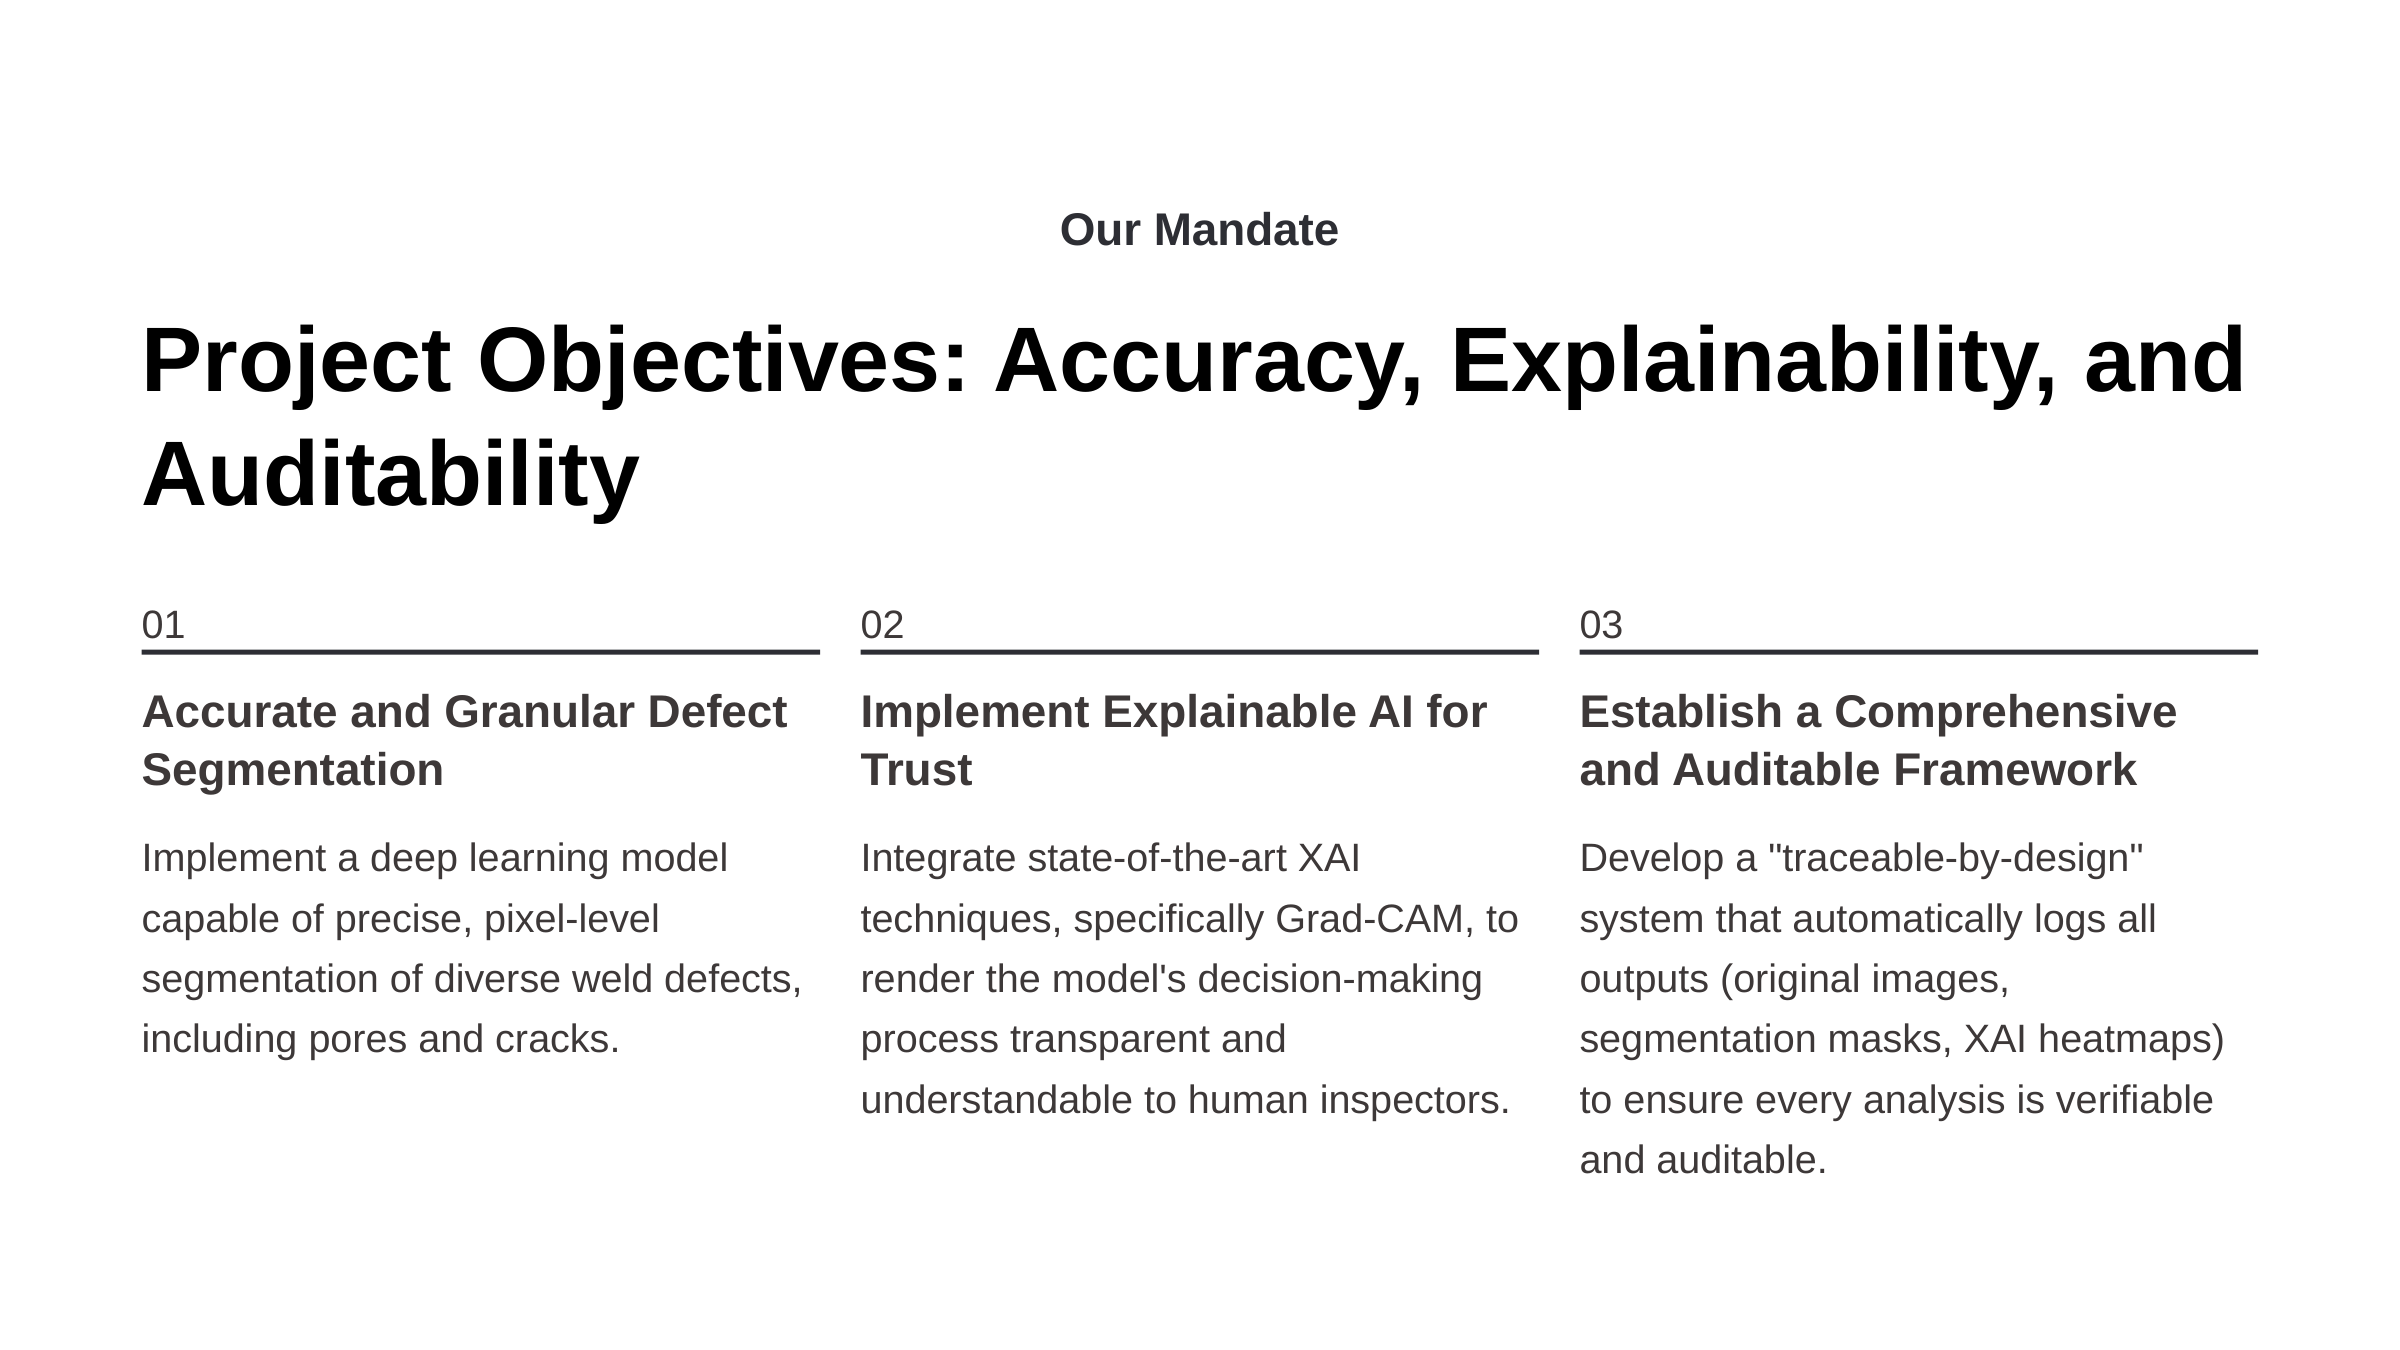

Our Mandate
Project Objectives: Accuracy, Explainability, and Auditability
01
02
03

Accurate and Granular Defect Segmentation
Implement Explainable AI for Trust
Establish a Comprehensive and Auditable Framework
Implement a deep learning model capable of precise, pixel-level segmentation of diverse weld defects, including pores and cracks.
Integrate state-of-the-art XAI techniques, specifically Grad-CAM, to render the model's decision-making process transparent and understandable to human inspectors.
Develop a "traceable-by-design" system that automatically logs all outputs (original images, segmentation masks, XAI heatmaps) to ensure every analysis is verifiable and auditable.